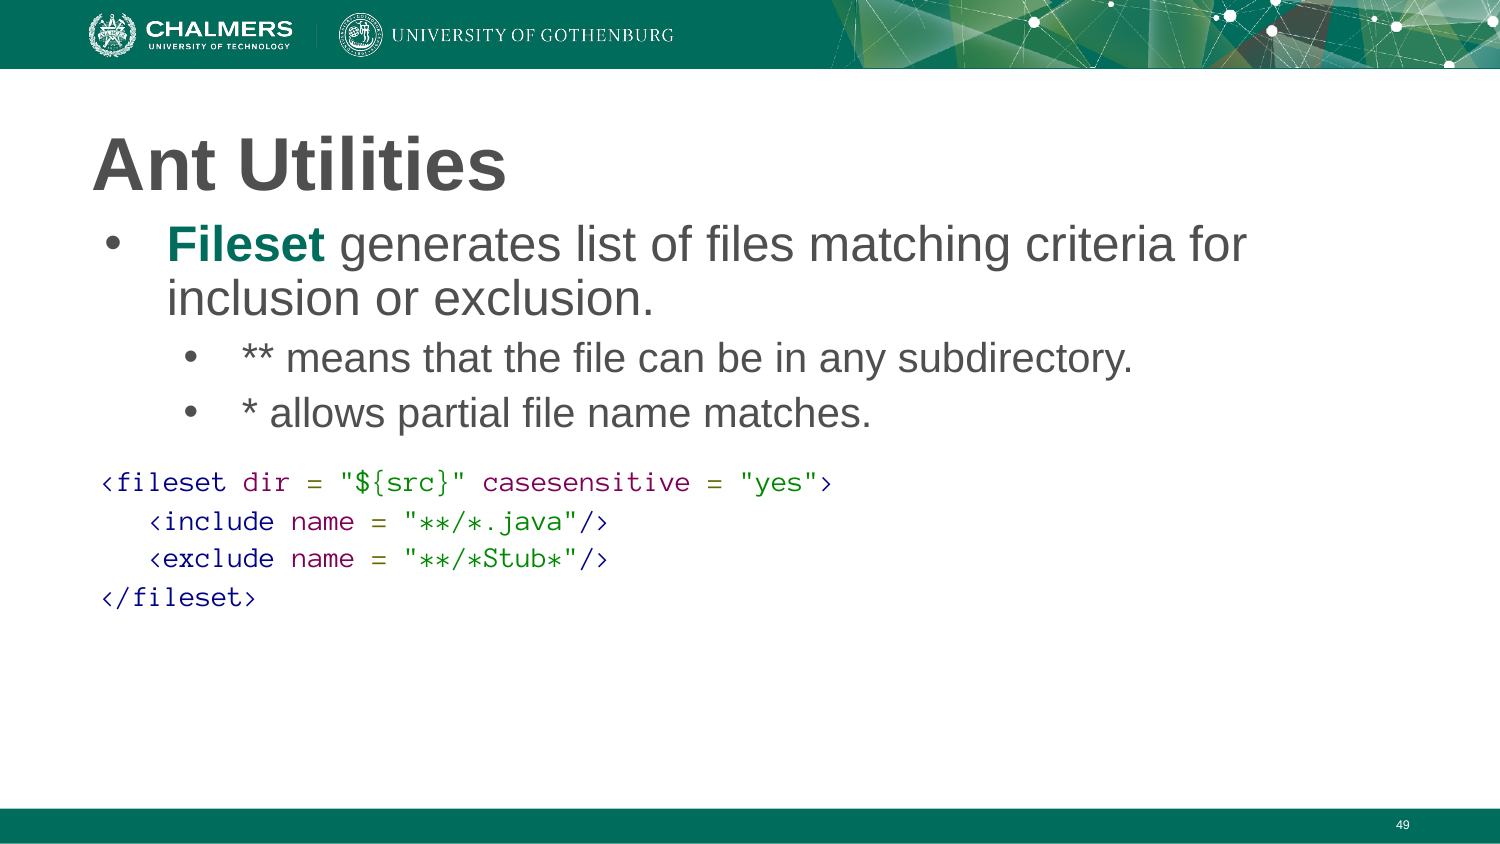

# Ant Utilities
Fileset generates list of files matching criteria for inclusion or exclusion.
** means that the file can be in any subdirectory.
* allows partial file name matches.
<fileset dir = "${src}" casesensitive = "yes">
   <include name = "**/*.java"/>
   <exclude name = "**/*Stub*"/>
</fileset>
49